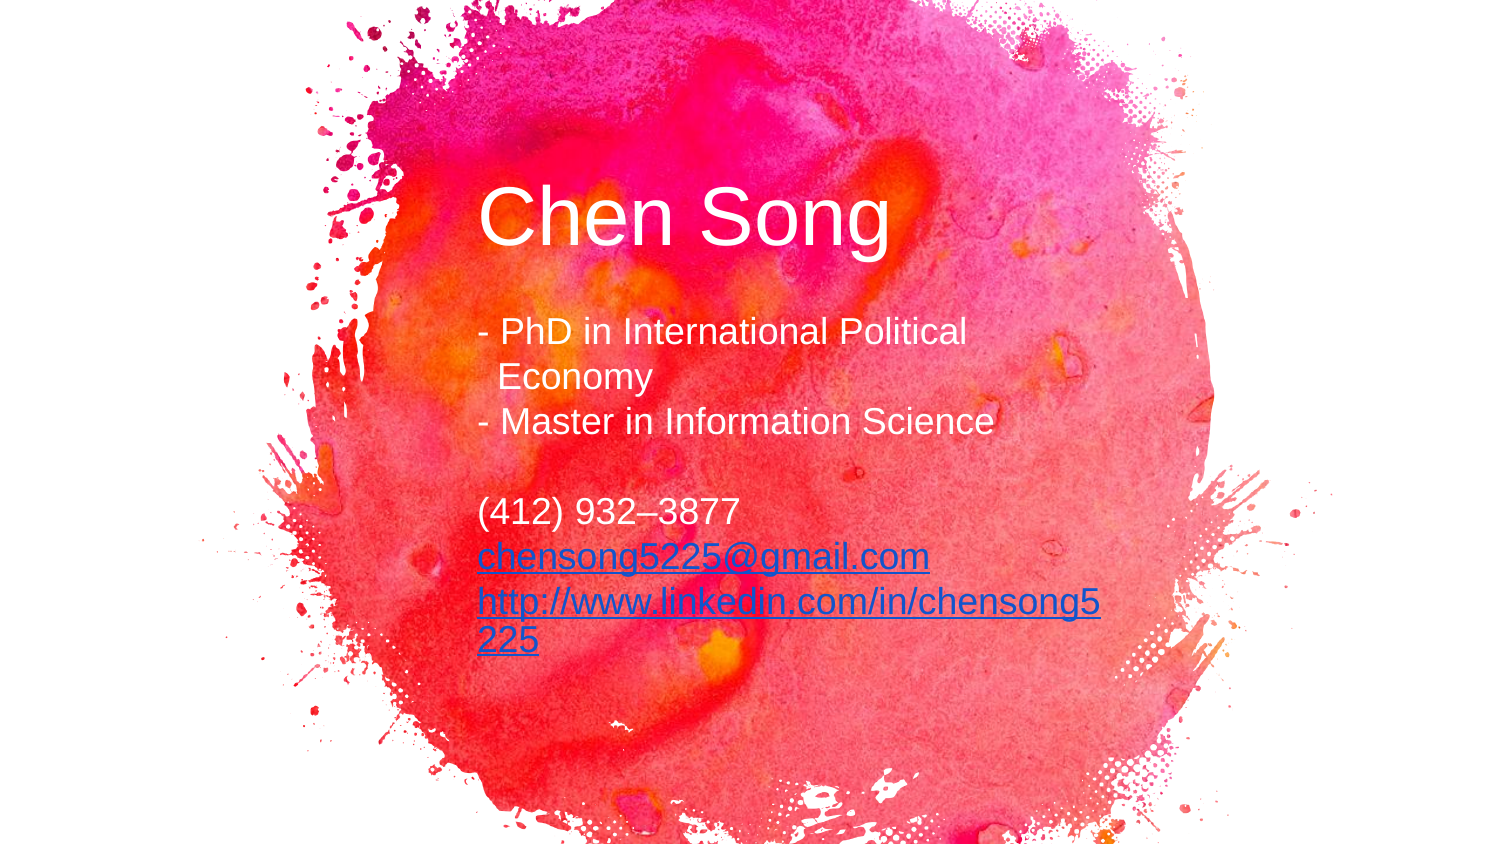

Chen Song

- PhD in International Political Economy
- Master in Information Science

(412) 932–3877
chensong5225@gmail.com
http://www.linkedin.com/in/chensong5225